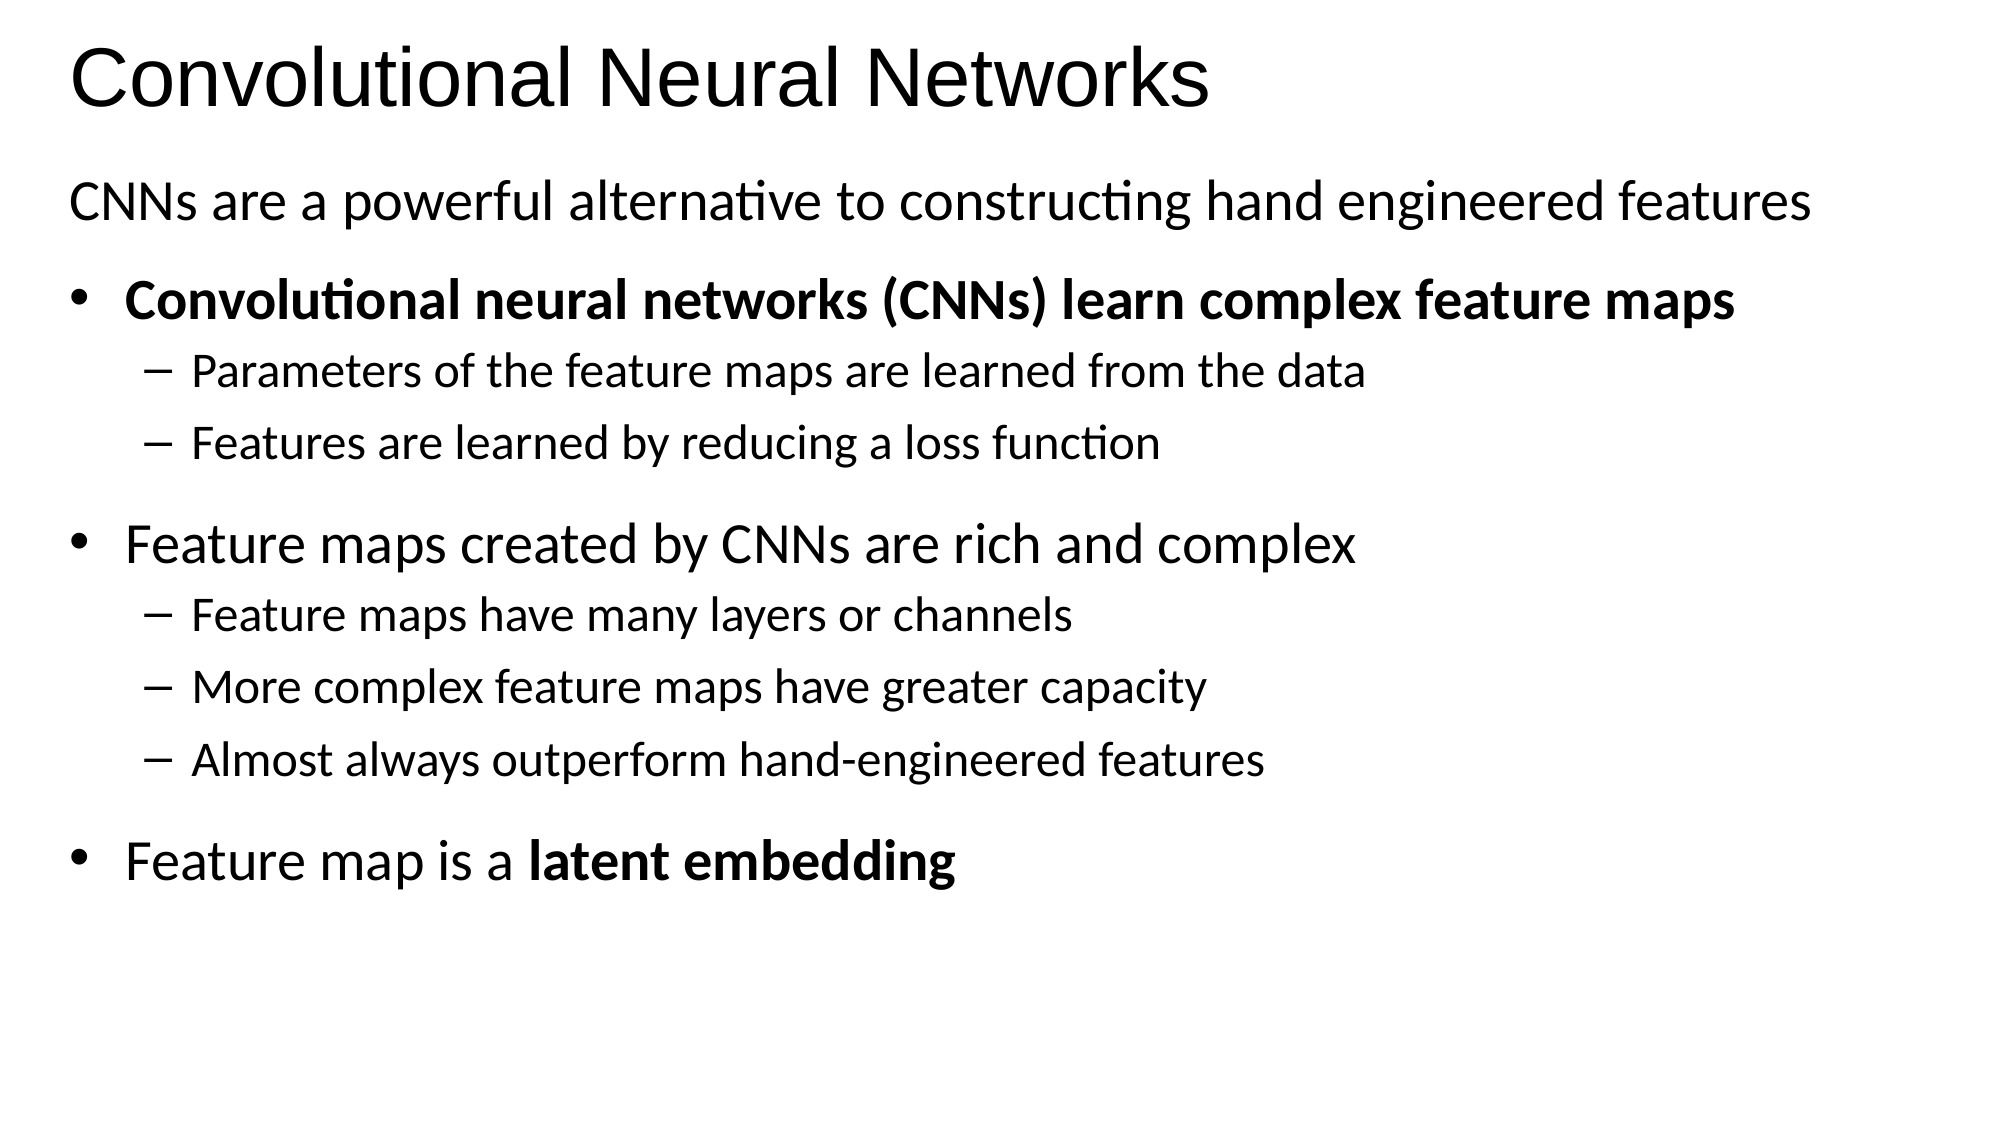

# Convolutional Neural Networks
CNNs are a powerful alternative to constructing hand engineered features
Convolutional neural networks (CNNs) learn complex feature maps
Parameters of the feature maps are learned from the data
Features are learned by reducing a loss function
Feature maps created by CNNs are rich and complex
Feature maps have many layers or channels
More complex feature maps have greater capacity
Almost always outperform hand-engineered features
Feature map is a latent embedding